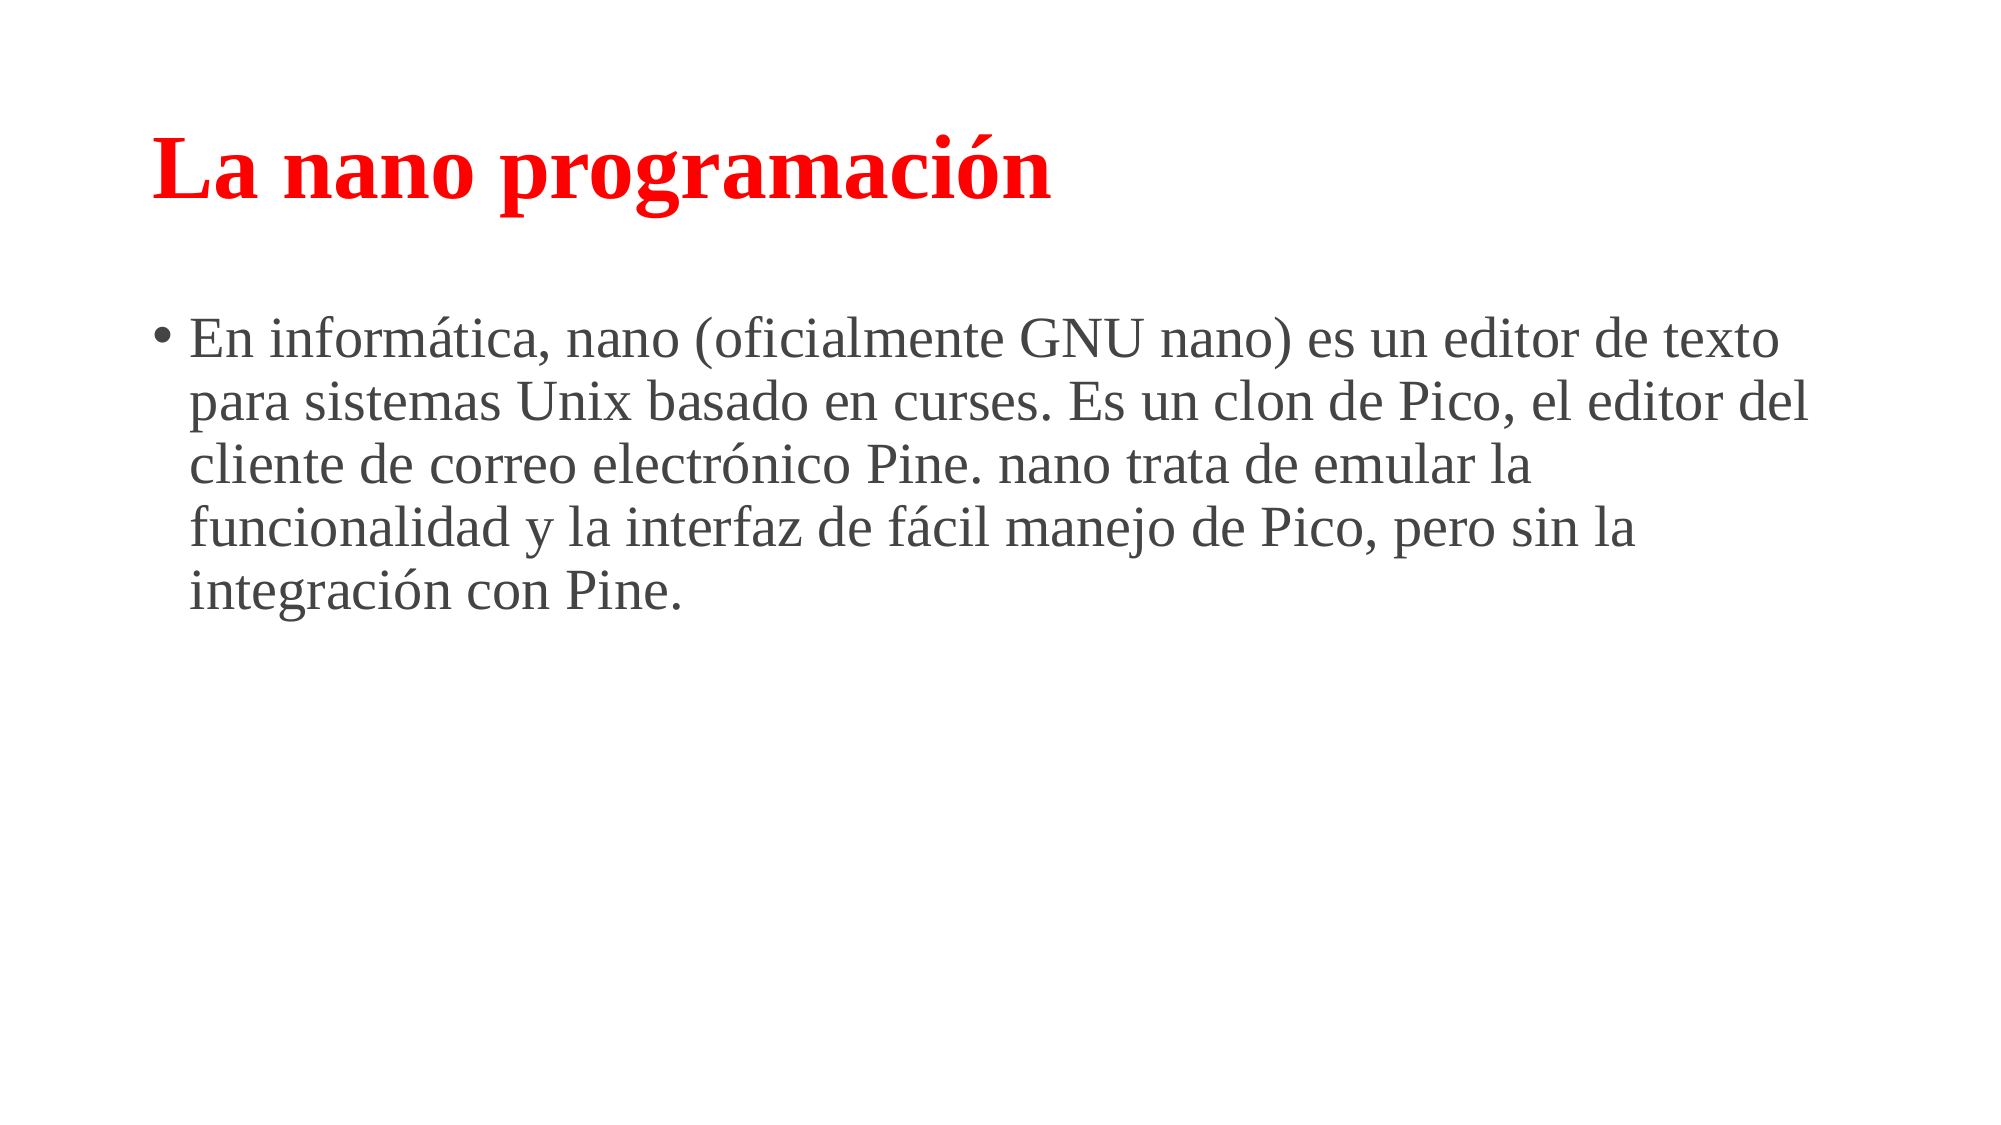

# La nano programación
En informática, nano (oficialmente GNU nano) es un editor de texto para sistemas Unix basado en curses. Es un clon de Pico, el editor del cliente de correo electrónico Pine. nano trata de emular la funcionalidad y la interfaz de fácil manejo de Pico, pero sin la integración con Pine.